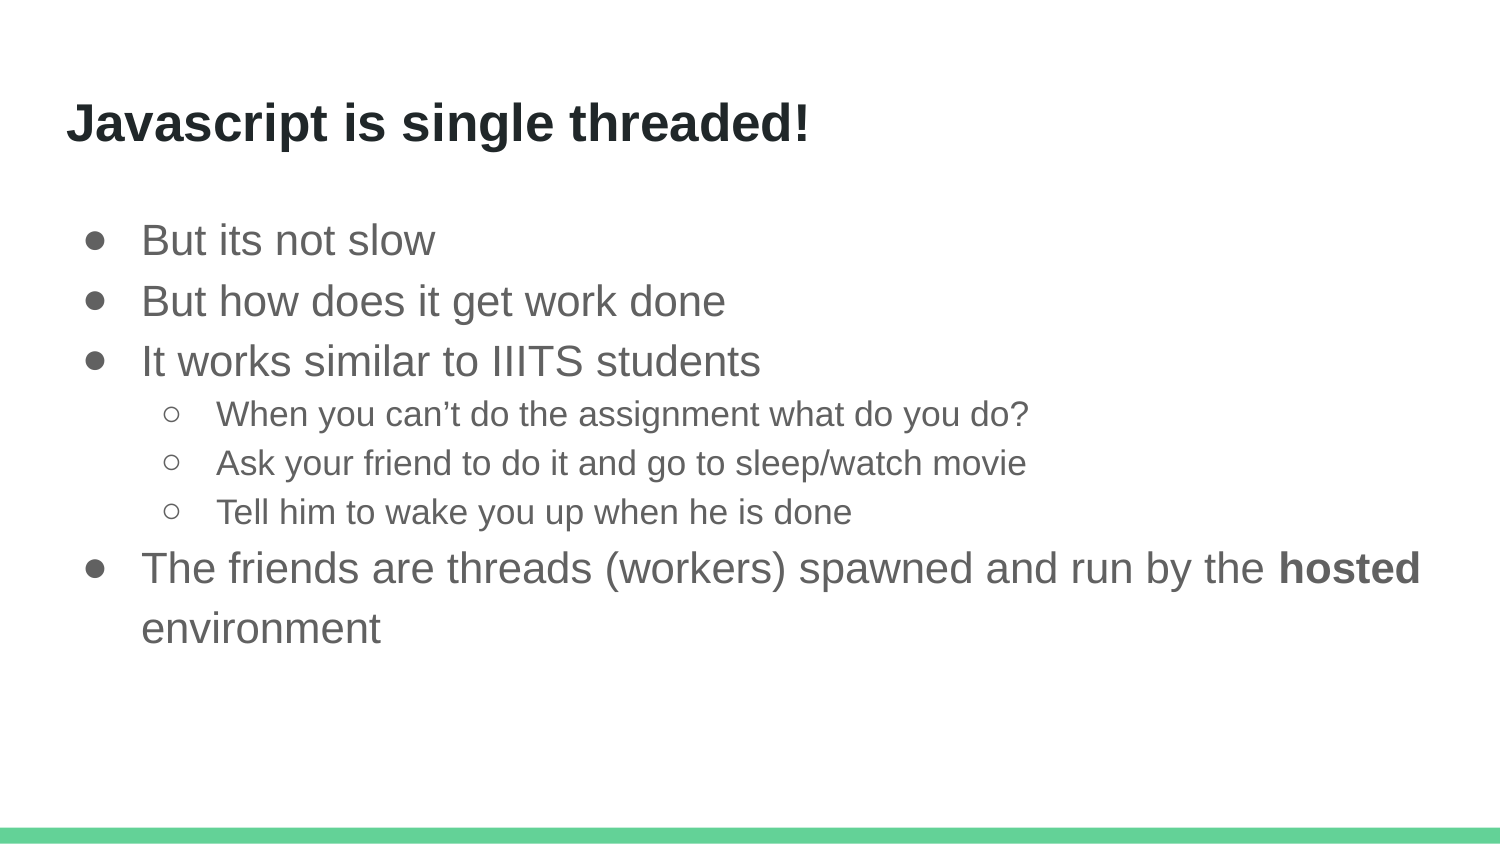

# Javascript is single threaded!
But its not slow
But how does it get work done
It works similar to IIITS students
When you can’t do the assignment what do you do?
Ask your friend to do it and go to sleep/watch movie
Tell him to wake you up when he is done
The friends are threads (workers) spawned and run by the hosted environment